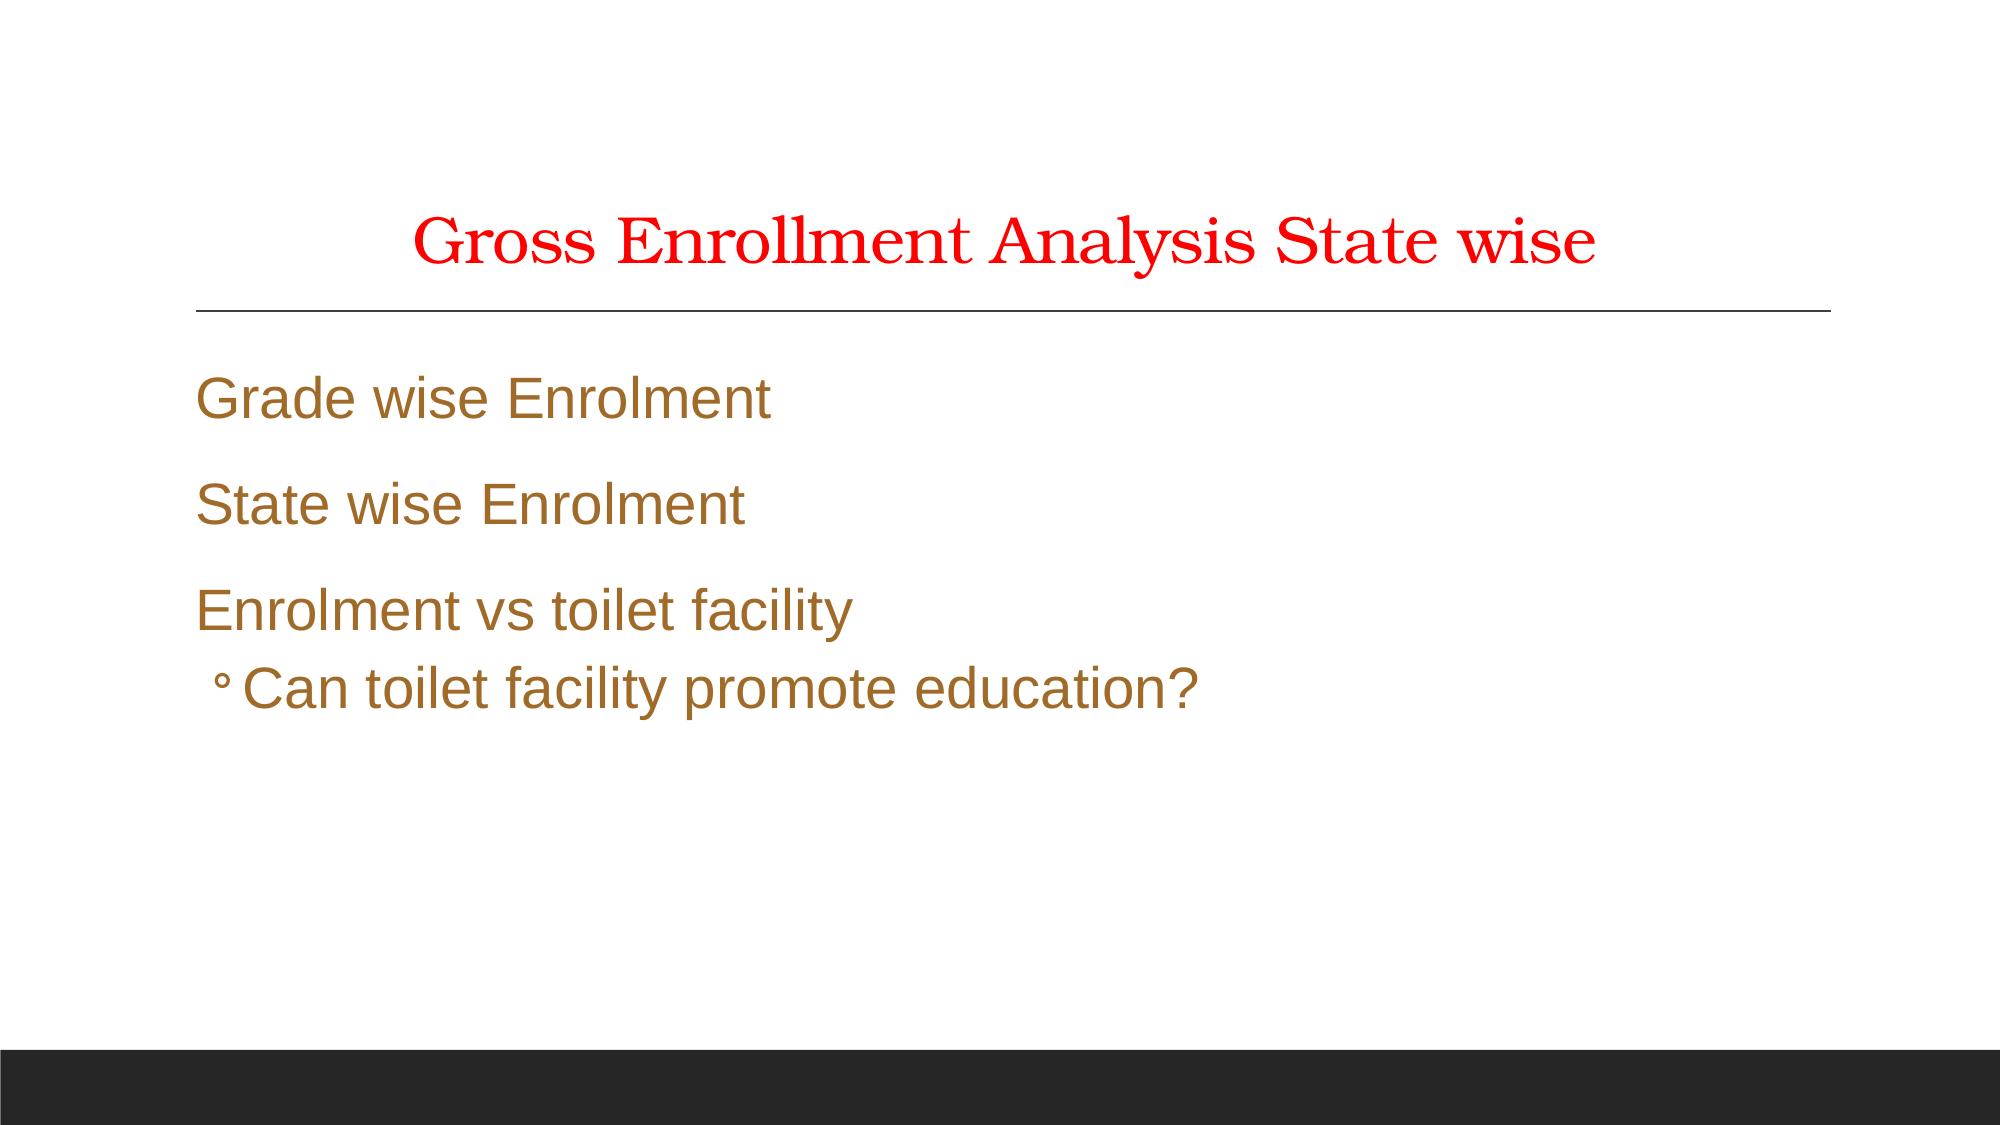

# Gross Enrollment Analysis State wise
Grade wise Enrolment
State wise Enrolment
Enrolment vs toilet facility
Can toilet facility promote education?